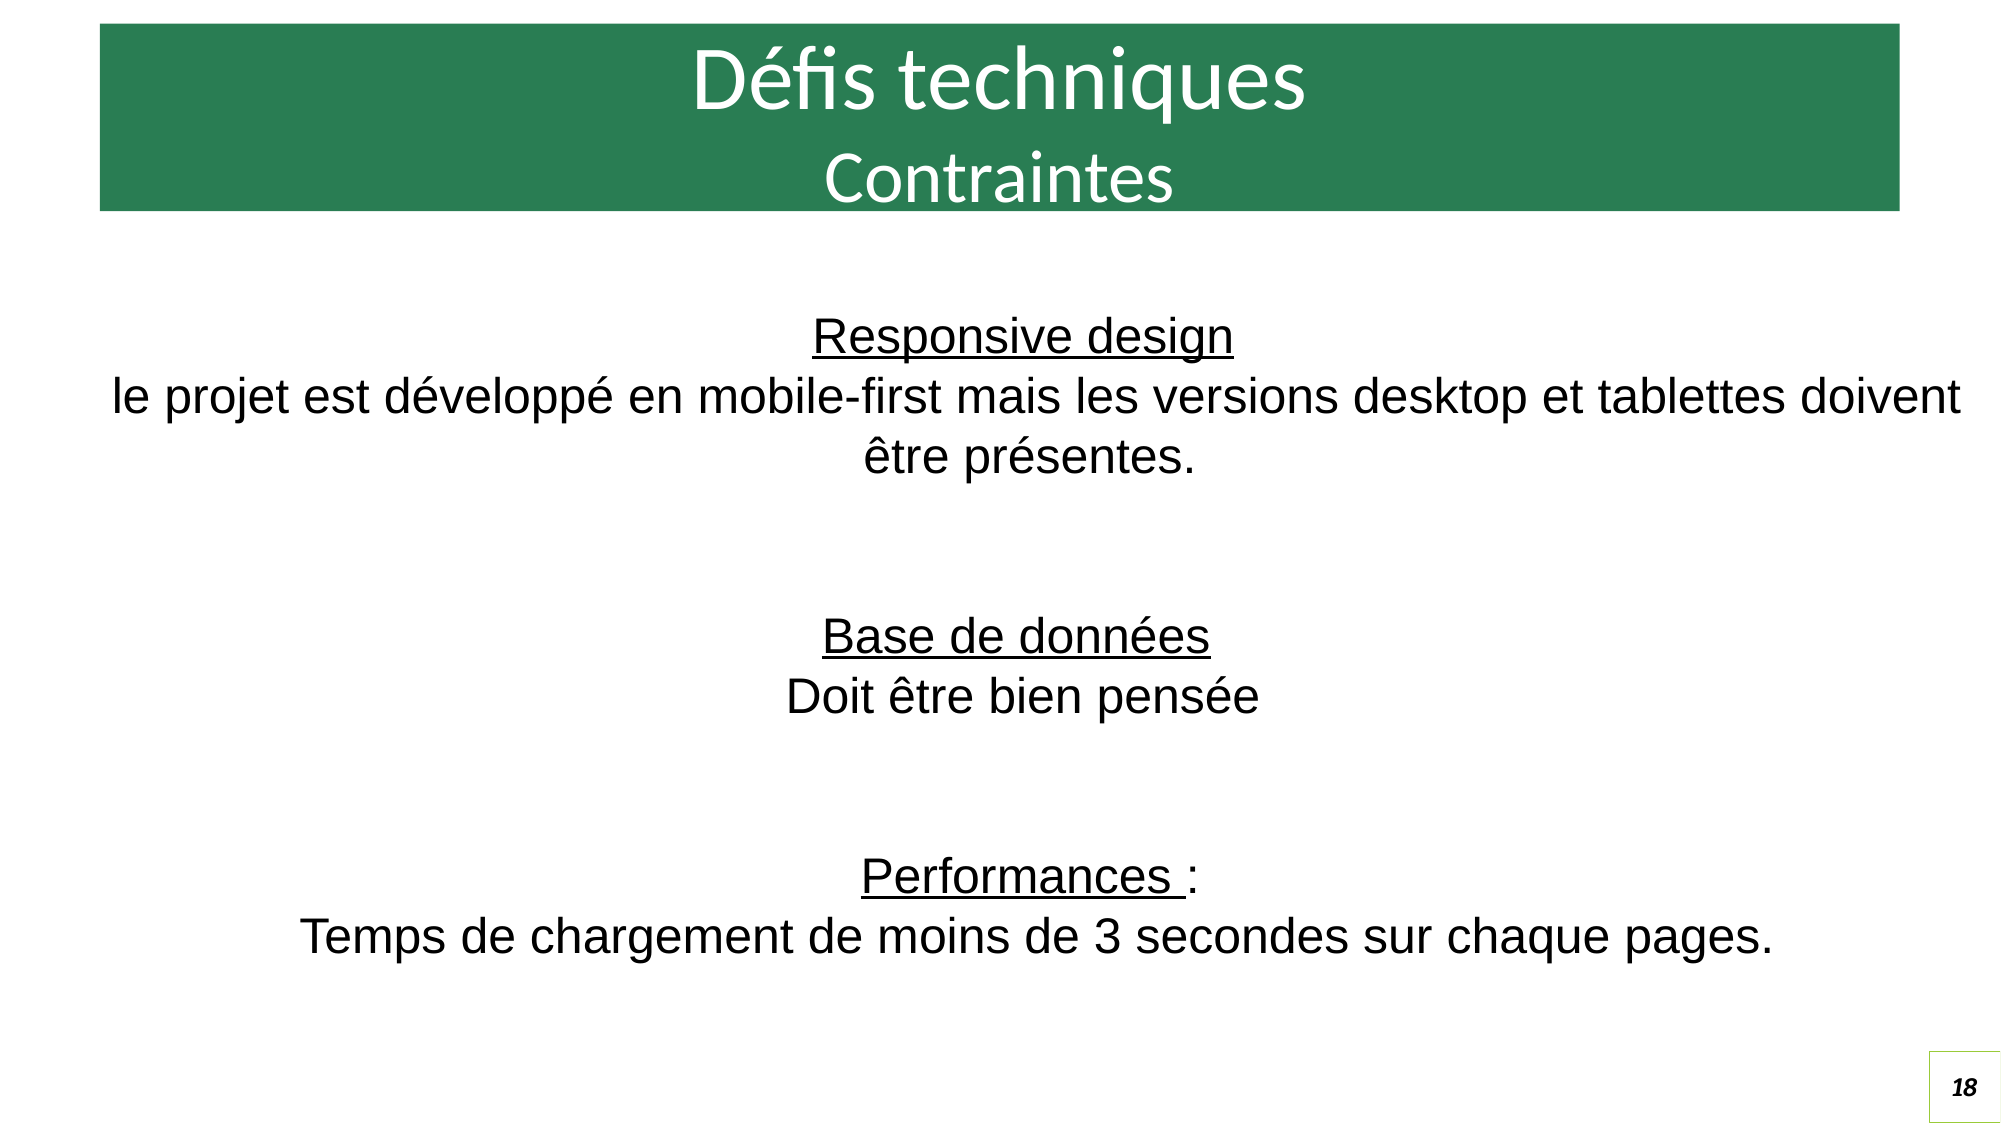

Défis techniques
Contraintes

Responsive design
 le projet est développé en mobile-first mais les versions desktop et tablettes doivent être présentes.

Base de données
Doit être bien pensée

Performances :
 Temps de chargement de moins de 3 secondes sur chaque pages.

18